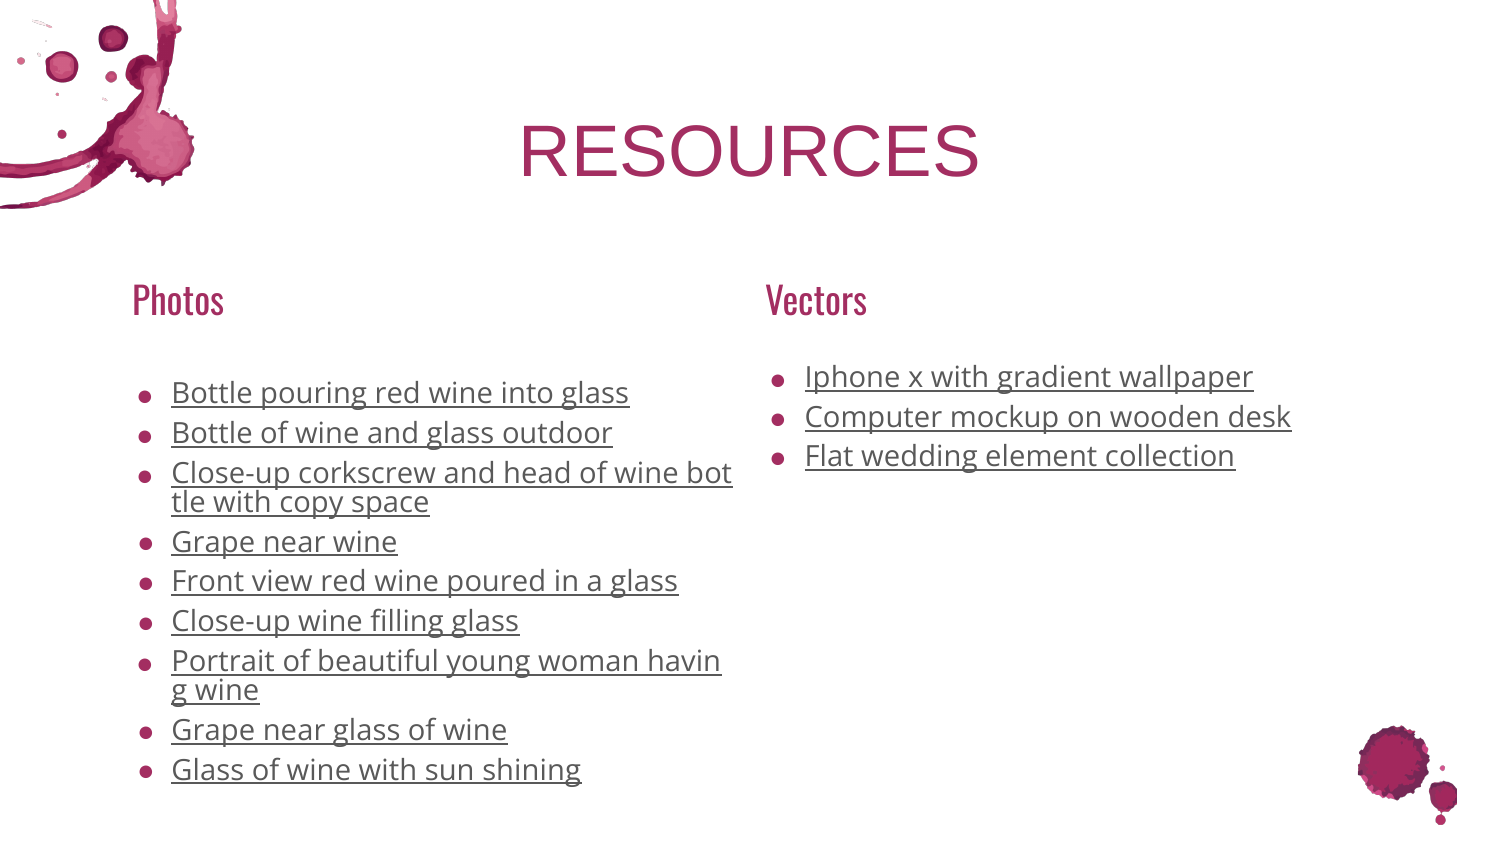

# RESOURCES
Vectors

Iphone x with gradient wallpaper
Computer mockup on wooden desk
Flat wedding element collection
Photos

Bottle pouring red wine into glass
Bottle of wine and glass outdoor
Close-up corkscrew and head of wine bottle with copy space
Grape near wine
Front view red wine poured in a glass
Close-up wine filling glass
Portrait of beautiful young woman having wine
Grape near glass of wine
Glass of wine with sun shining